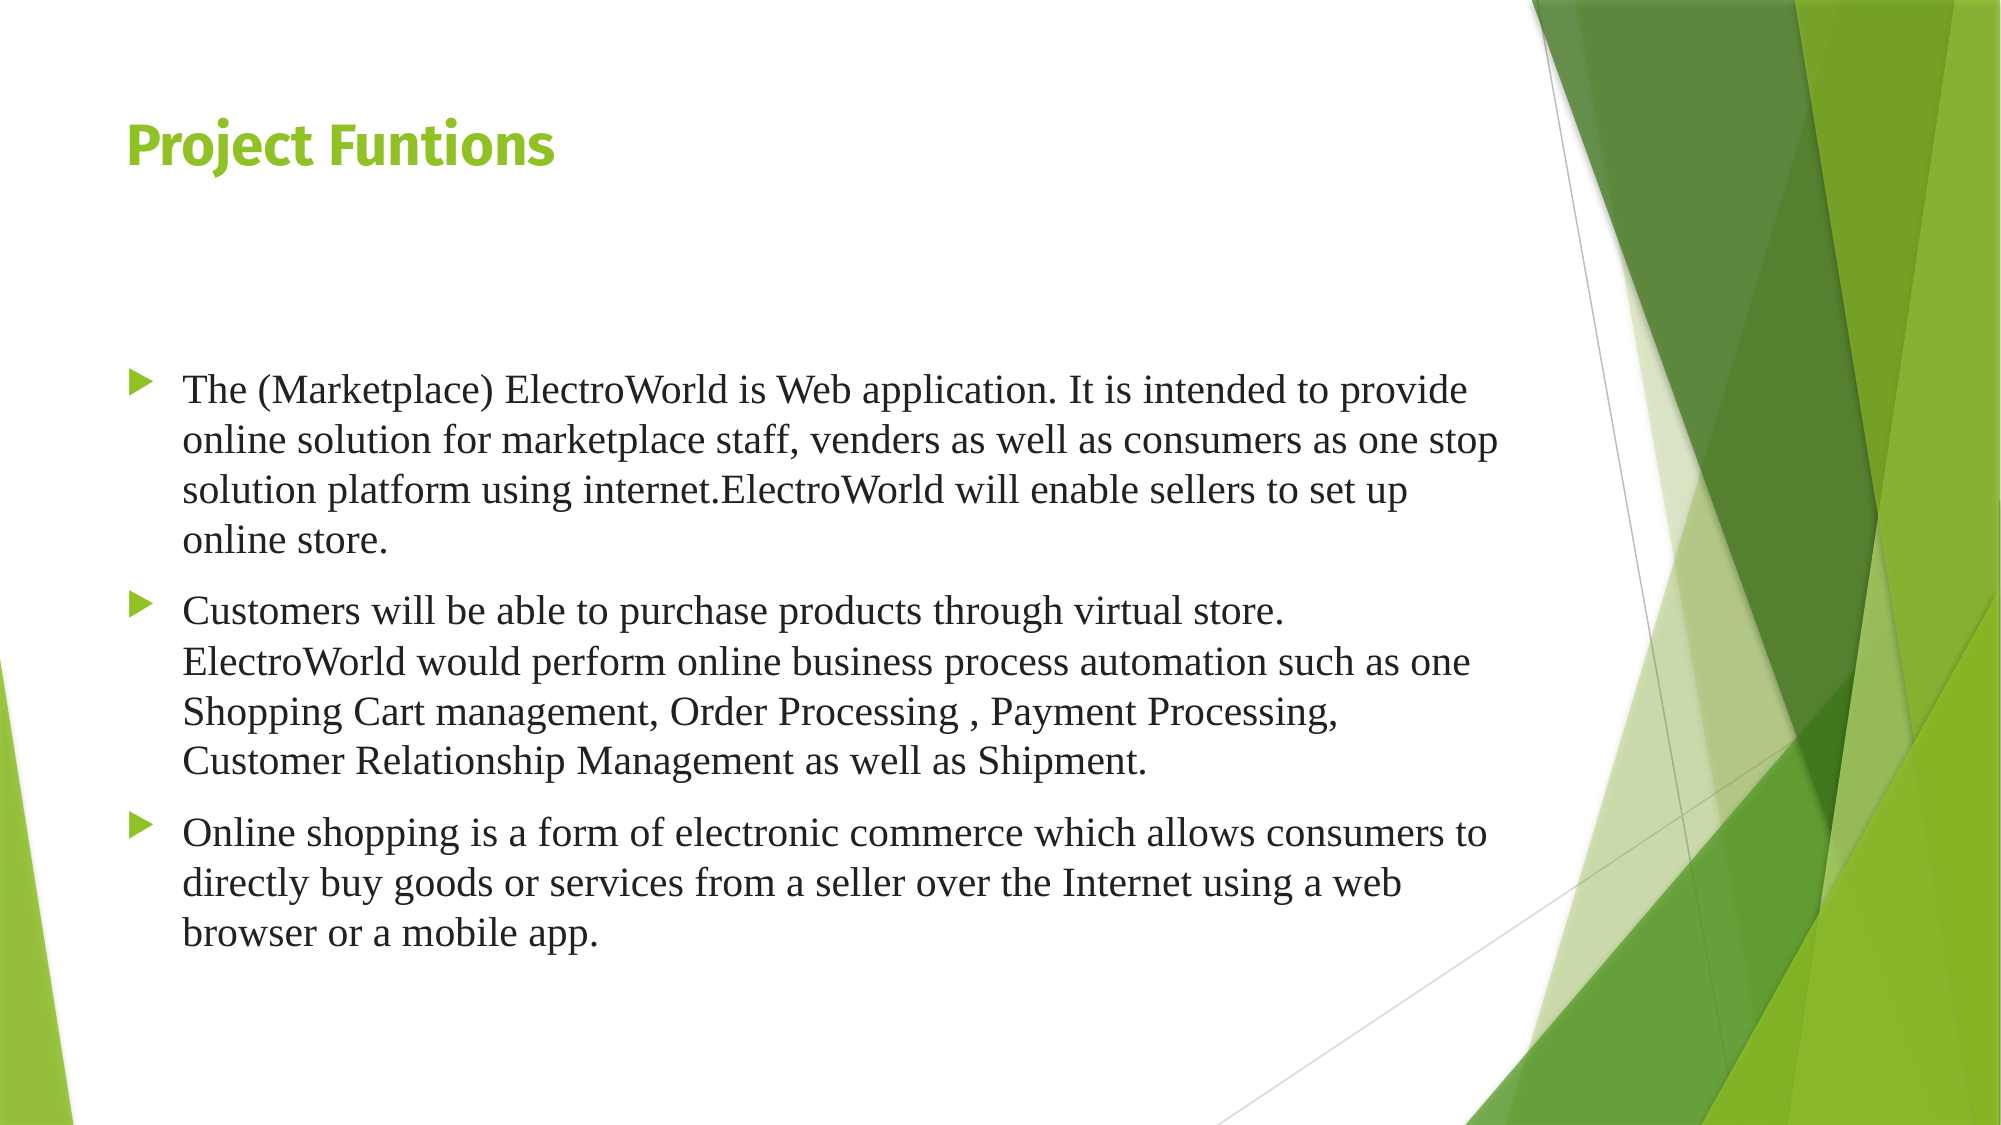

# Project Funtions
The (Marketplace) ElectroWorld is Web application. It is intended to provide online solution for marketplace staff, venders as well as consumers as one stop solution platform using internet.ElectroWorld will enable sellers to set up online store.
Customers will be able to purchase products through virtual store. ElectroWorld would perform online business process automation such as one Shopping Cart management, Order Processing , Payment Processing, Customer Relationship Management as well as Shipment.
Online shopping is a form of electronic commerce which allows consumers to directly buy goods or services from a seller over the Internet using a web browser or a mobile app.